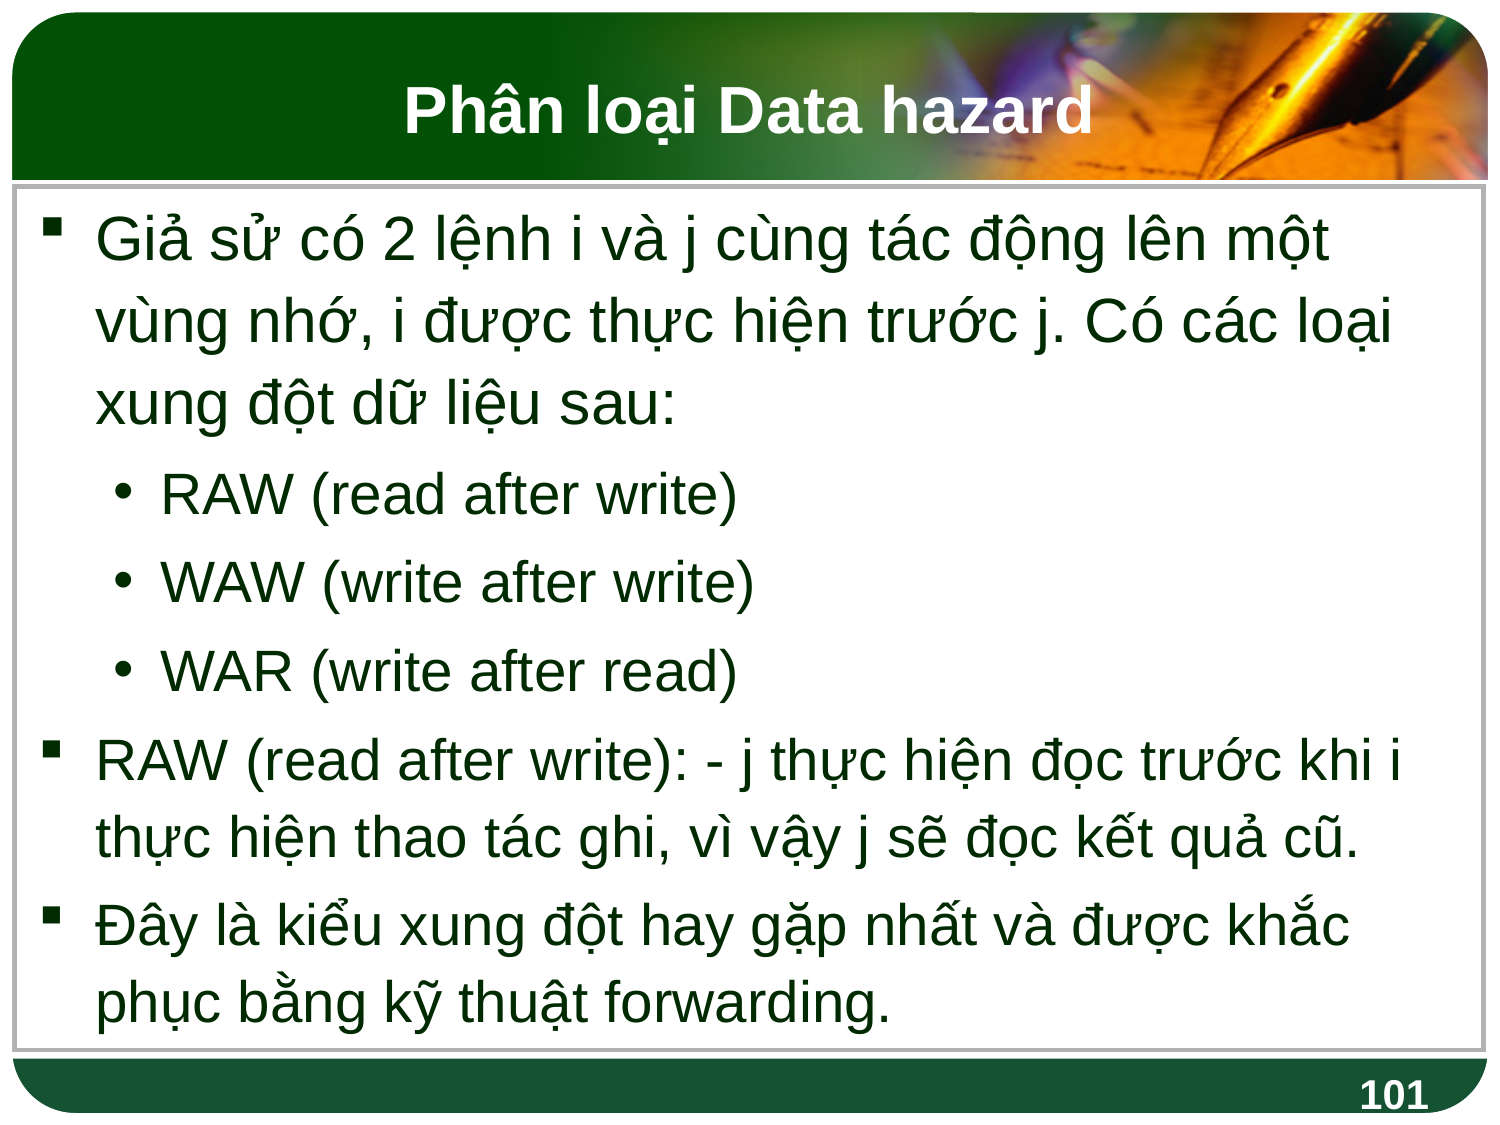

# Phân loại Data hazard
Giả sử có 2 lệnh i và j cùng tác động lên một vùng nhớ, i được thực hiện trước j. Có các loại xung đột dữ liệu sau:
RAW (read after write)
WAW (write after write)
WAR (write after read)
RAW (read after write): - j thực hiện đọc trước khi i thực hiện thao tác ghi, vì vậy j sẽ đọc kết quả cũ.
Đây là kiểu xung đột hay gặp nhất và được khắc phục bằng kỹ thuật forwarding.